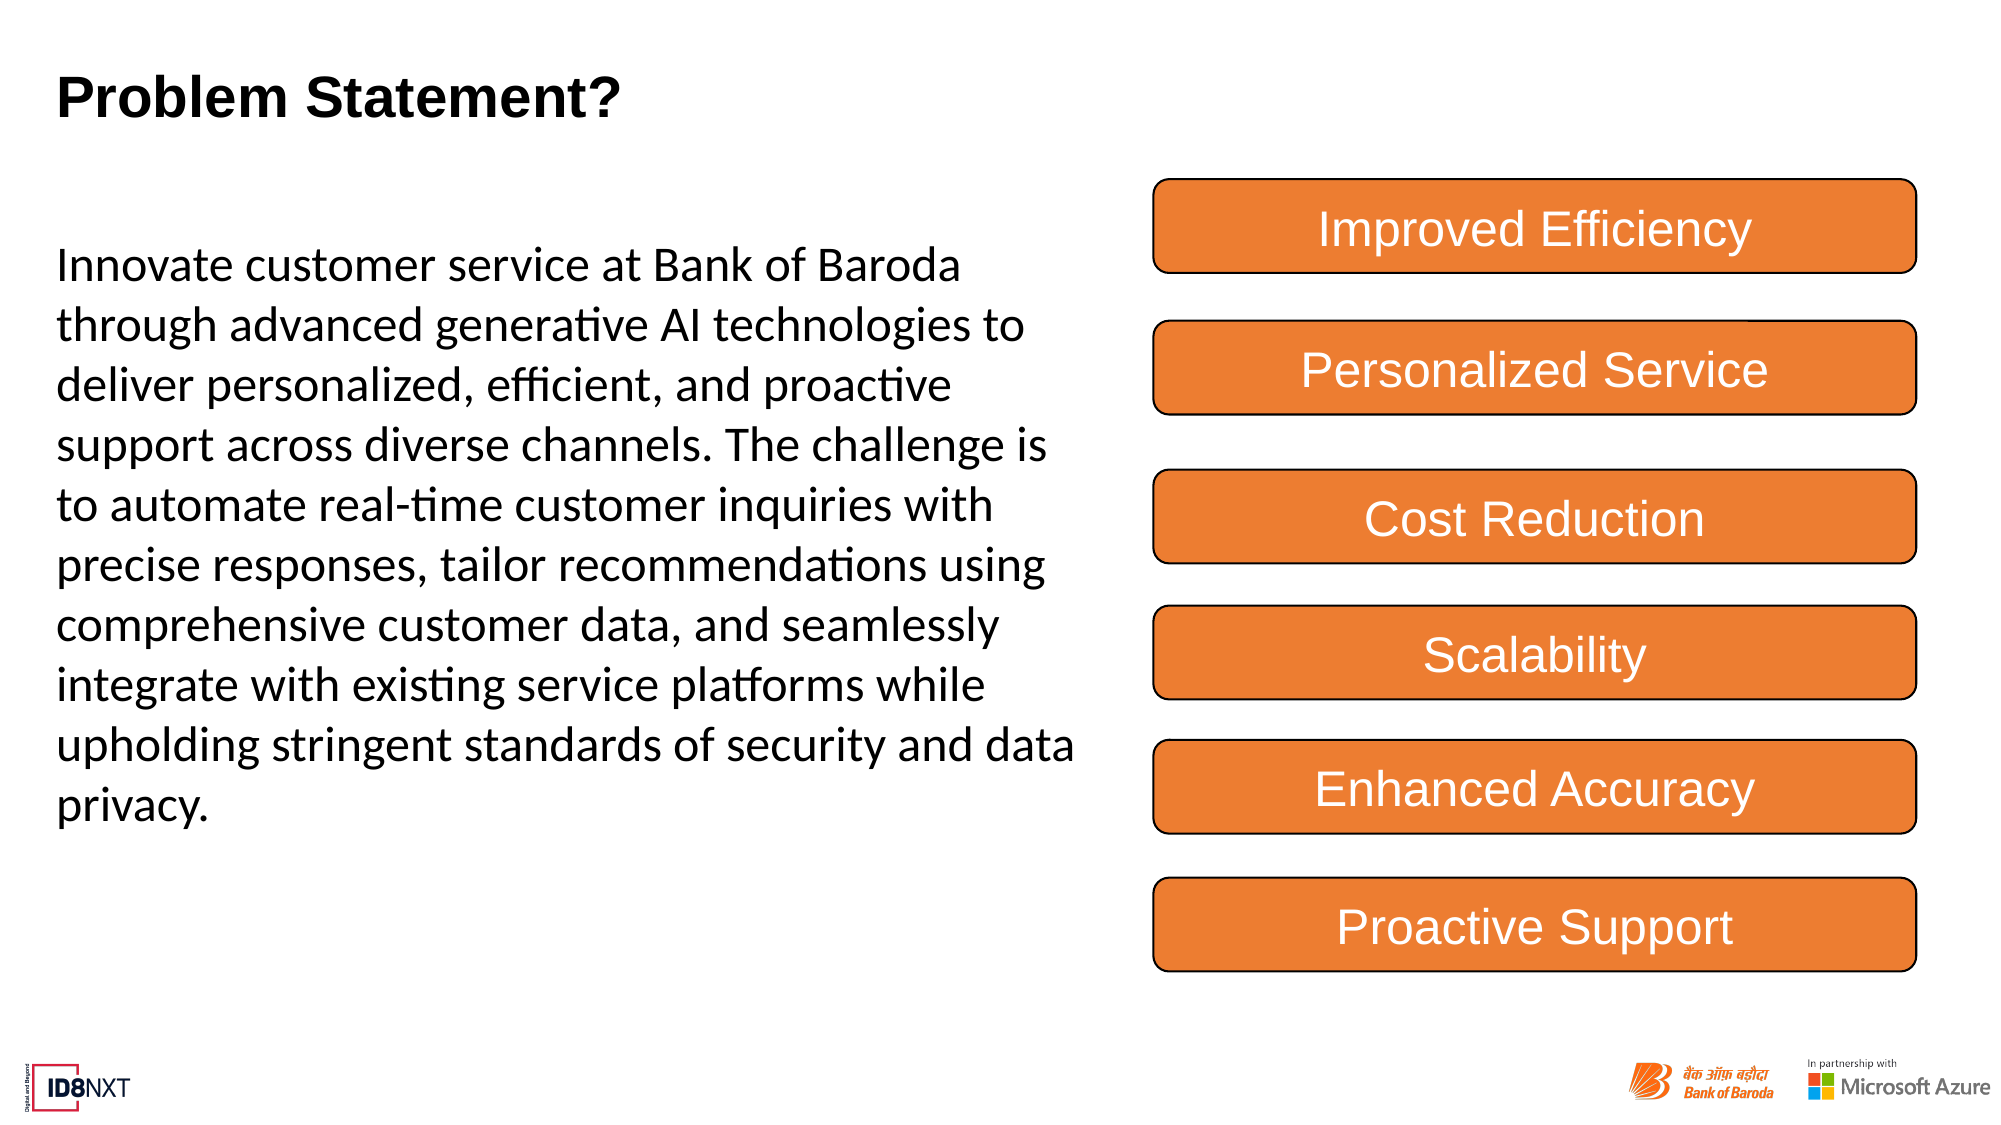

# Problem Statement?

Innovate customer service at Bank of Baroda through advanced generative AI technologies to deliver personalized, efficient, and proactive support across diverse channels. The challenge is to automate real-time customer inquiries with precise responses, tailor recommendations using comprehensive customer data, and seamlessly integrate with existing service platforms while upholding stringent standards of security and data privacy.
Improved Efficiency
Personalized Service
Cost Reduction
Scalability
Enhanced Accuracy
Proactive Support